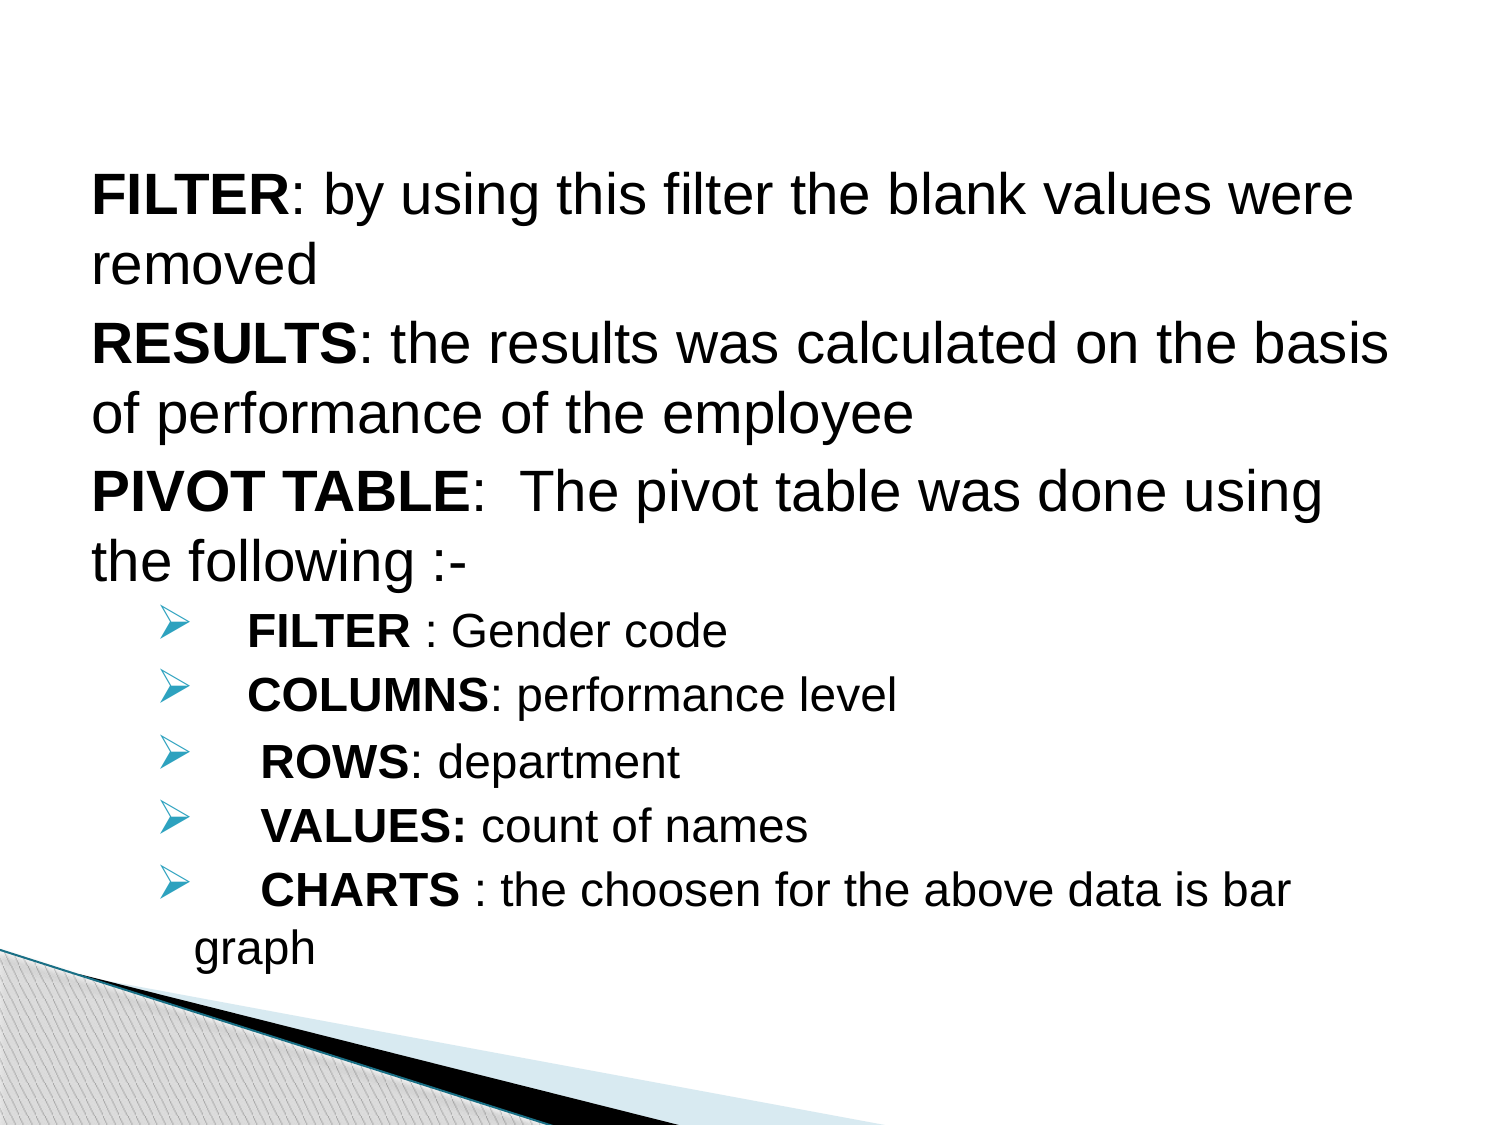

#
FILTER: by using this filter the blank values were removed
RESULTS: the results was calculated on the basis of performance of the employee
PIVOT TABLE:  The pivot table was done using the following :-
    FILTER : Gender code
    COLUMNS: performance level
     ROWS: department
     VALUES: count of names
     CHARTS : the choosen for the above data is bar graph